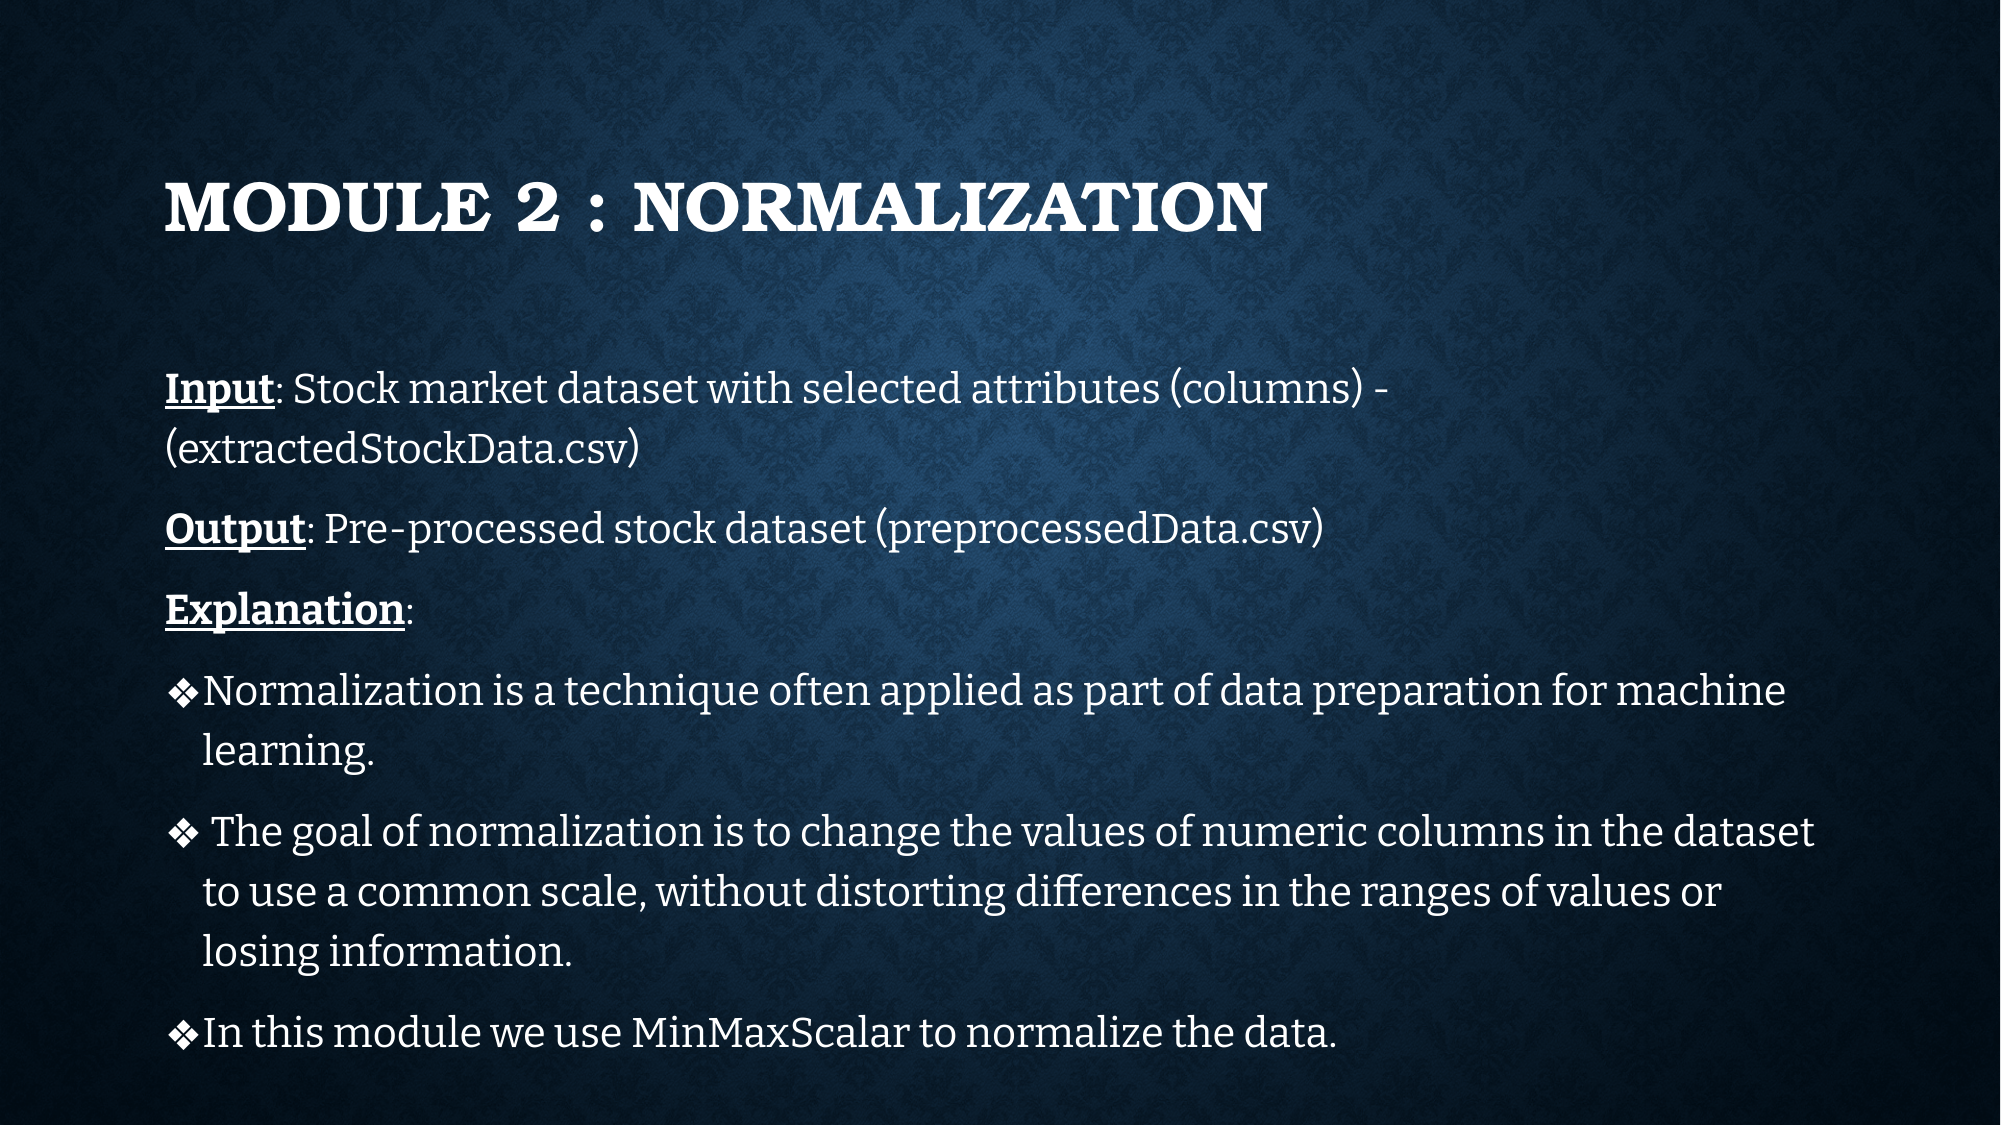

# MODULE 2 : NORMALIZATION
Input: Stock market dataset with selected attributes (columns) -(extractedStockData.csv)
Output: Pre-processed stock dataset (preprocessedData.csv)
Explanation:
Normalization is a technique often applied as part of data preparation for machine learning.
 The goal of normalization is to change the values of numeric columns in the dataset to use a common scale, without distorting differences in the ranges of values or losing information.
In this module we use MinMaxScalar to normalize the data.